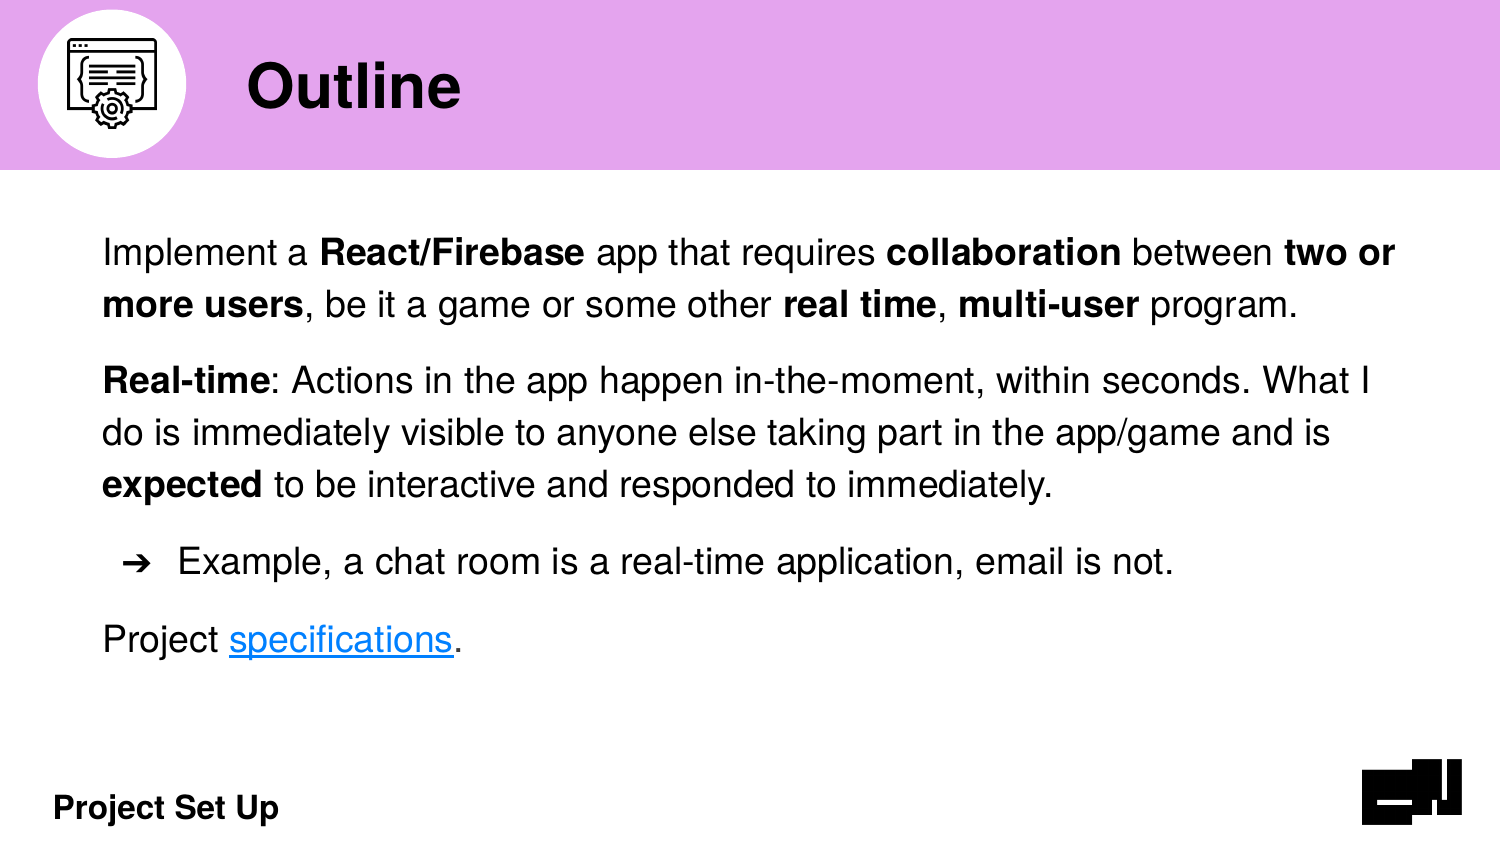

# Outline
Implement a React/Firebase app that requires collaboration between two or more users, be it a game or some other real time, multi-user program.
Real-time: Actions in the app happen in-the-moment, within seconds. What I do is immediately visible to anyone else taking part in the app/game and is expected to be interactive and responded to immediately.
Example, a chat room is a real-time application, email is not.
Project specifications.